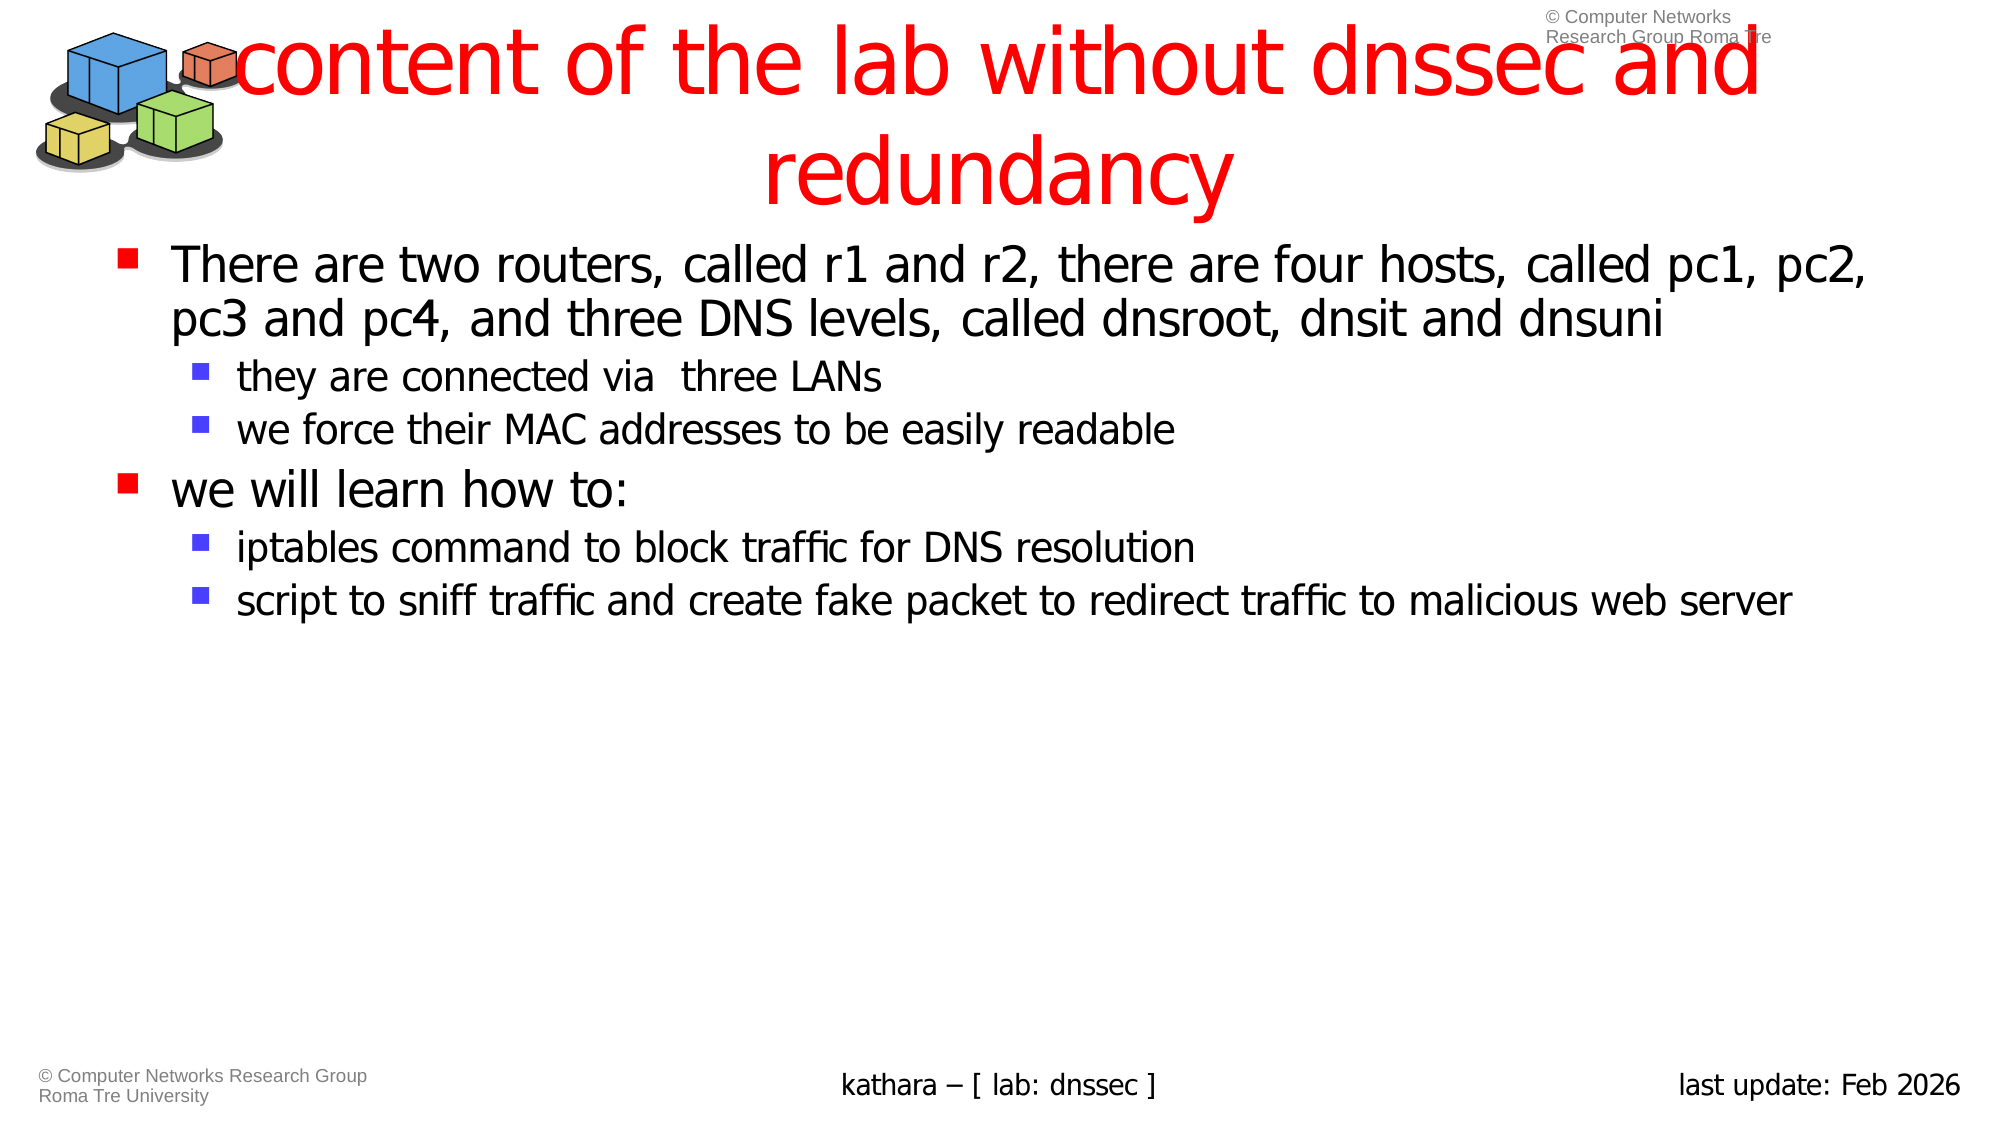

© Computer Networks Research Group Roma Tre
# content of the lab without dnssec and redundancy
There are two routers, called r1 and r2, there are four hosts, called pc1, pc2, pc3 and pc4, and three DNS levels, called dnsroot, dnsit and dnsuni
they are connected via  three LANs
we force their MAC addresses to be easily readable
we will learn how to:
iptables command to block traffic for DNS resolution
script to sniff traffic and create fake packet to redirect traffic to malicious web server
kathara – [ lab: dnssec ]
last update: Feb 2026